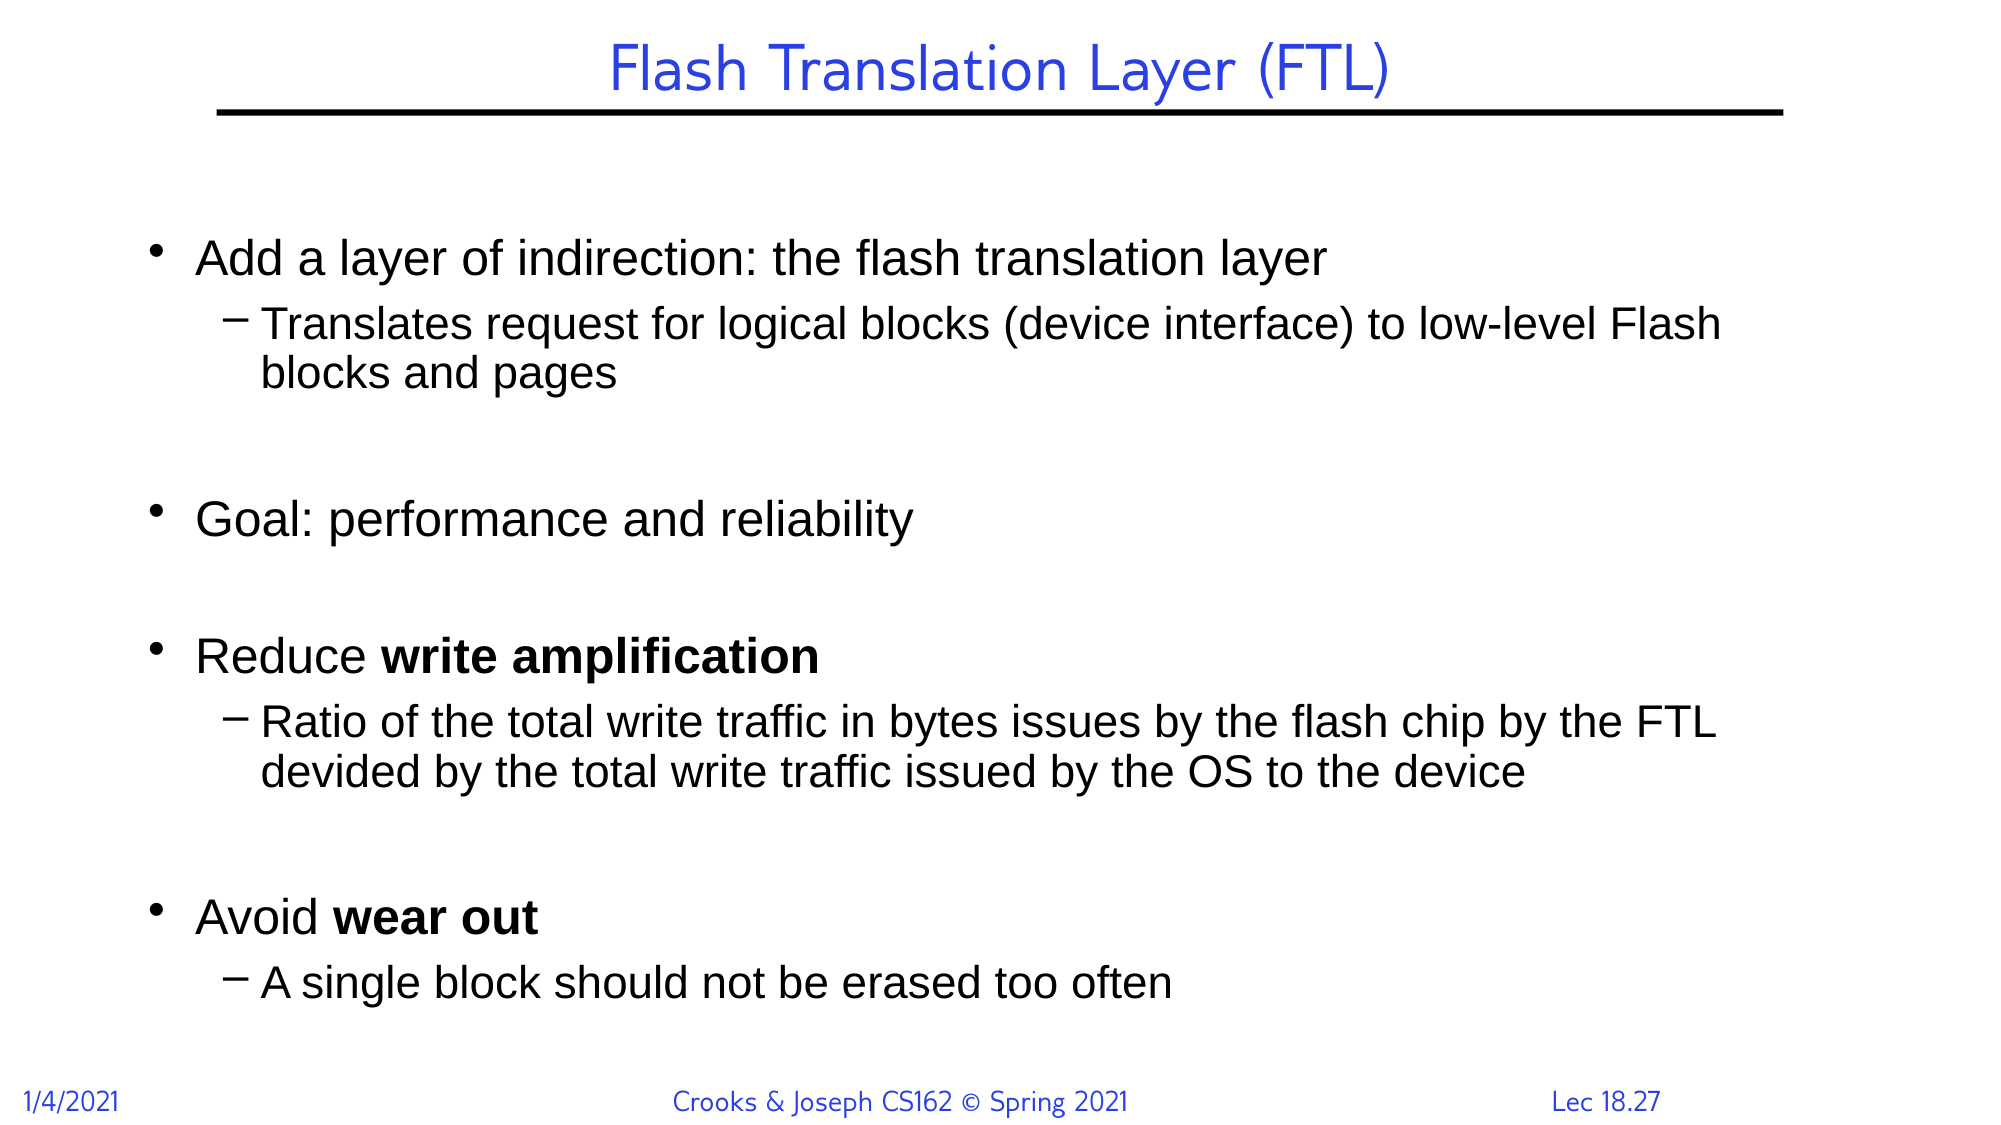

# Flash Translation Layer (FTL)
Add a layer of indirection: the flash translation layer
Translates request for logical blocks (device interface) to low-level Flash blocks and pages

Goal: performance and reliability

Reduce write amplification
Ratio of the total write traffic in bytes issues by the flash chip by the FTL devided by the total write traffic issued by the OS to the device

Avoid wear out
A single block should not be erased too often